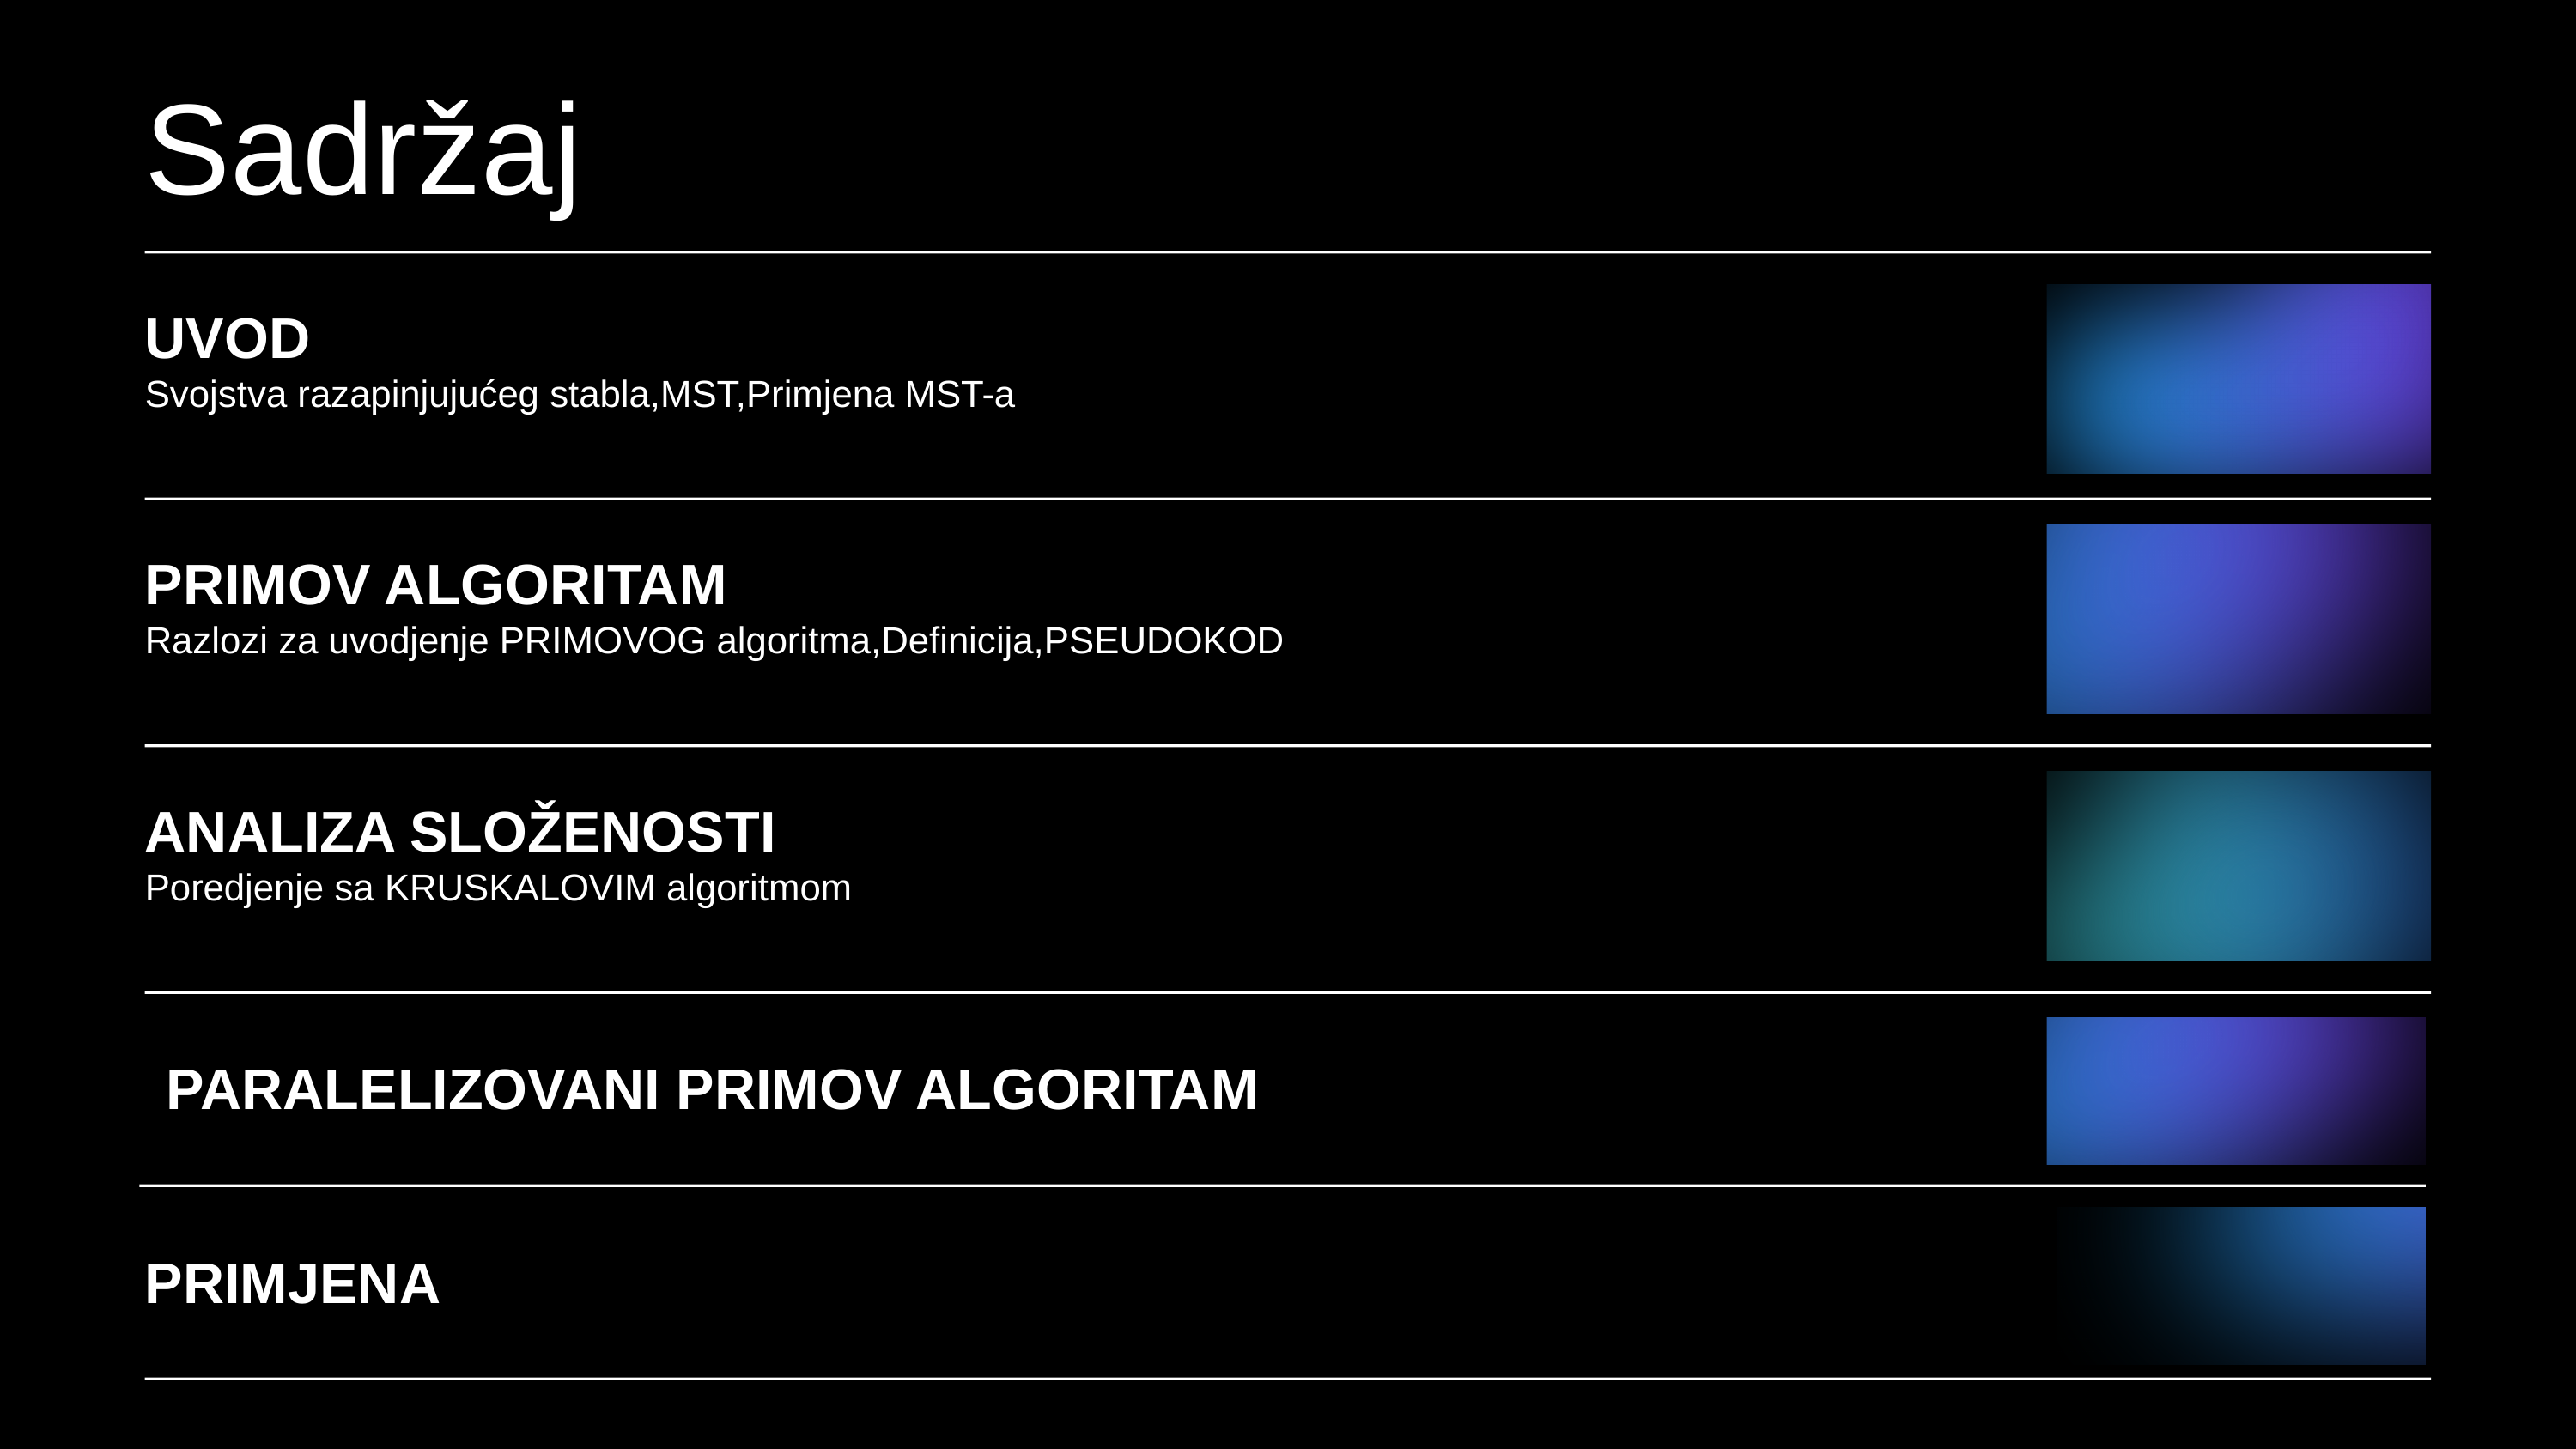

Sadržaj

UVOD
Svojstva razapinjujućeg stabla,MST,Primjena MST-a

PRIMOV ALGORITAM

Razlozi za uvodjenje PRIMOVOG algoritma,Definicija,PSEUDOKOD

ANALIZA SLOŽENOSTI
Poredjenje sa KRUSKALOVIM algoritmom

PARALELIZOVANI PRIMOV ALGORITAM

PRIMJENA